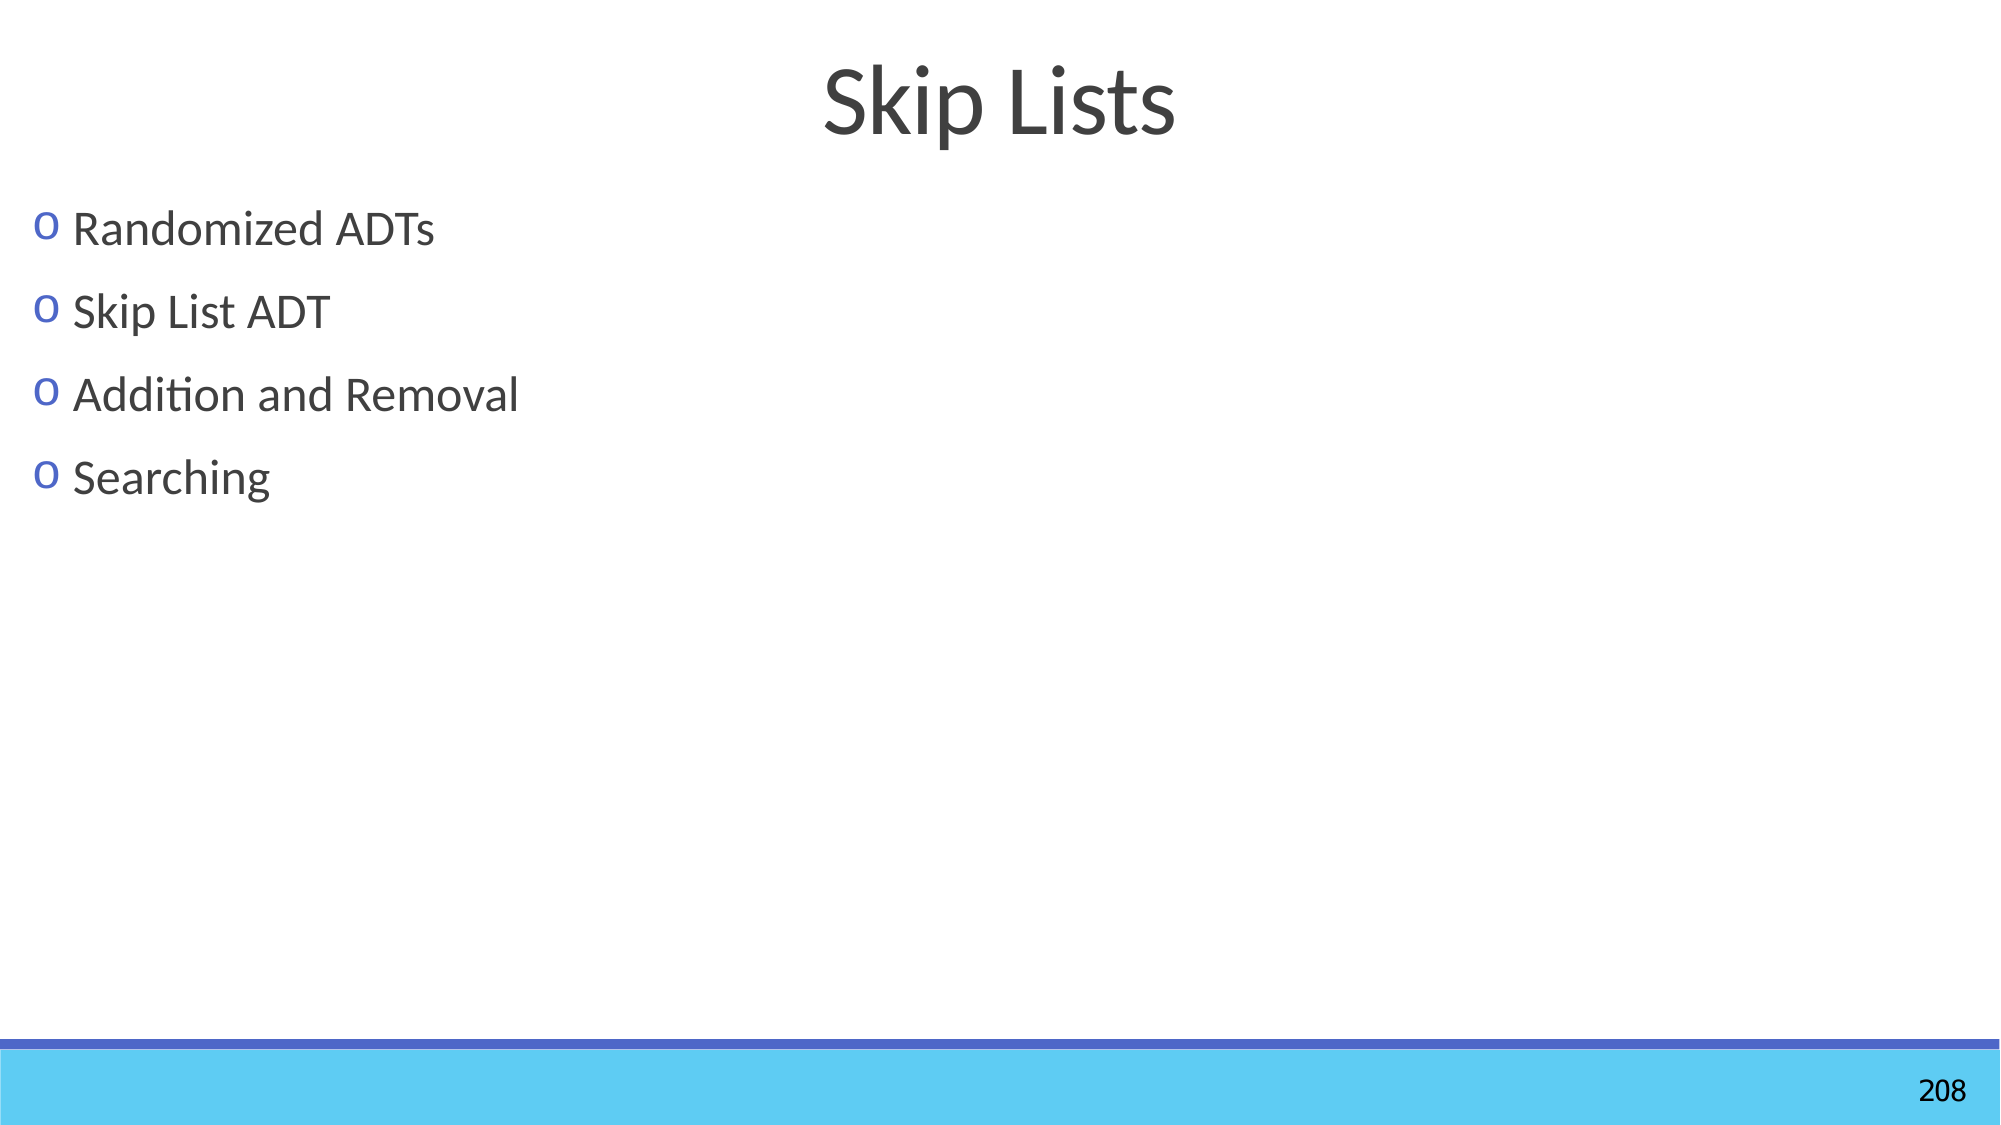

# Skip Lists
 Randomized ADTs
 Skip List ADT
 Addition and Removal
 Searching

208